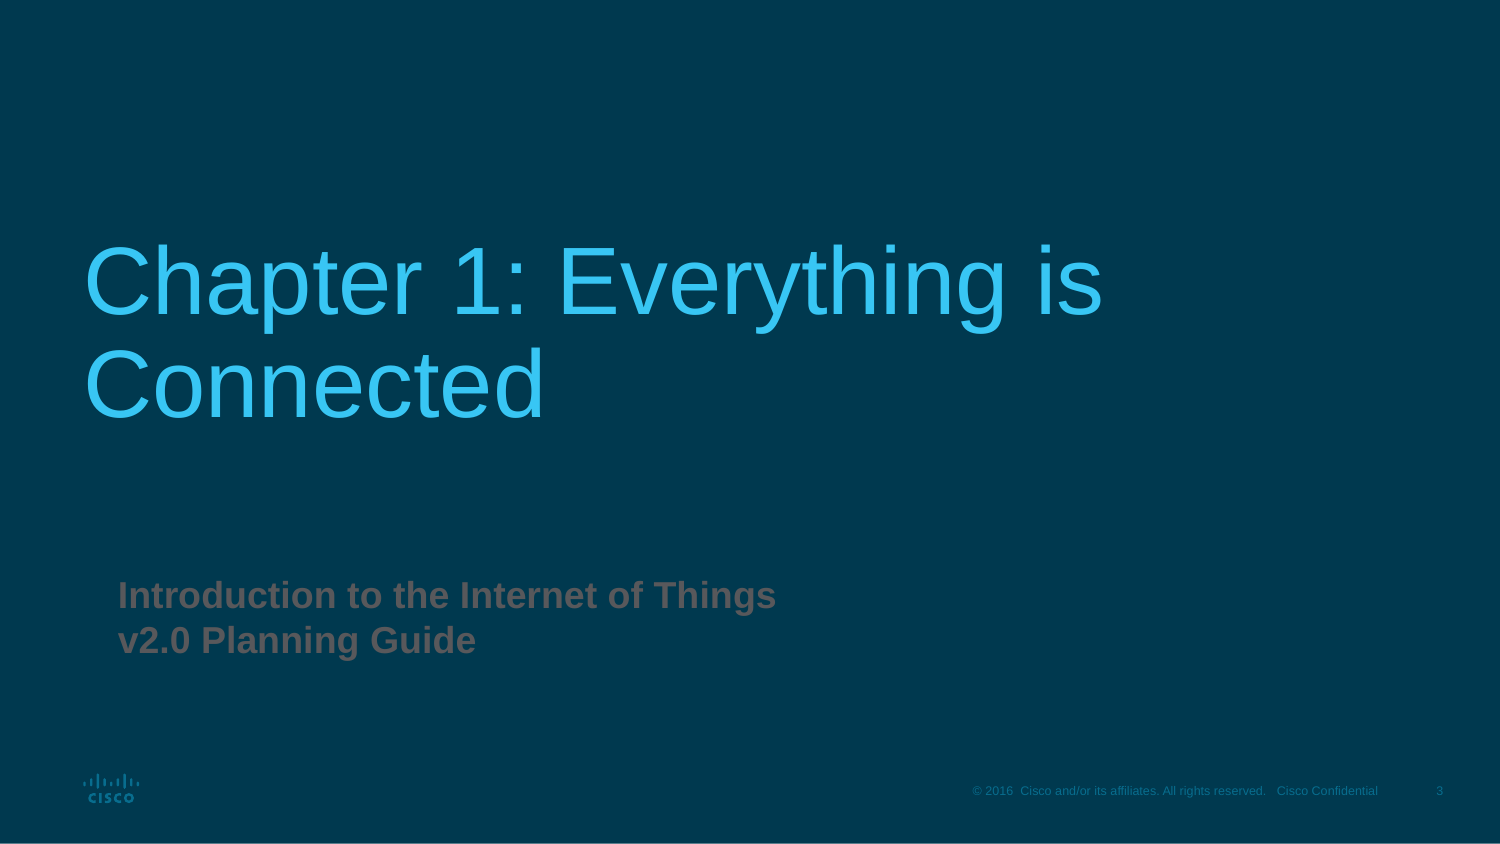

# Chapter 1: Everything is Connected
Introduction to the Internet of Things v2.0 Planning Guide